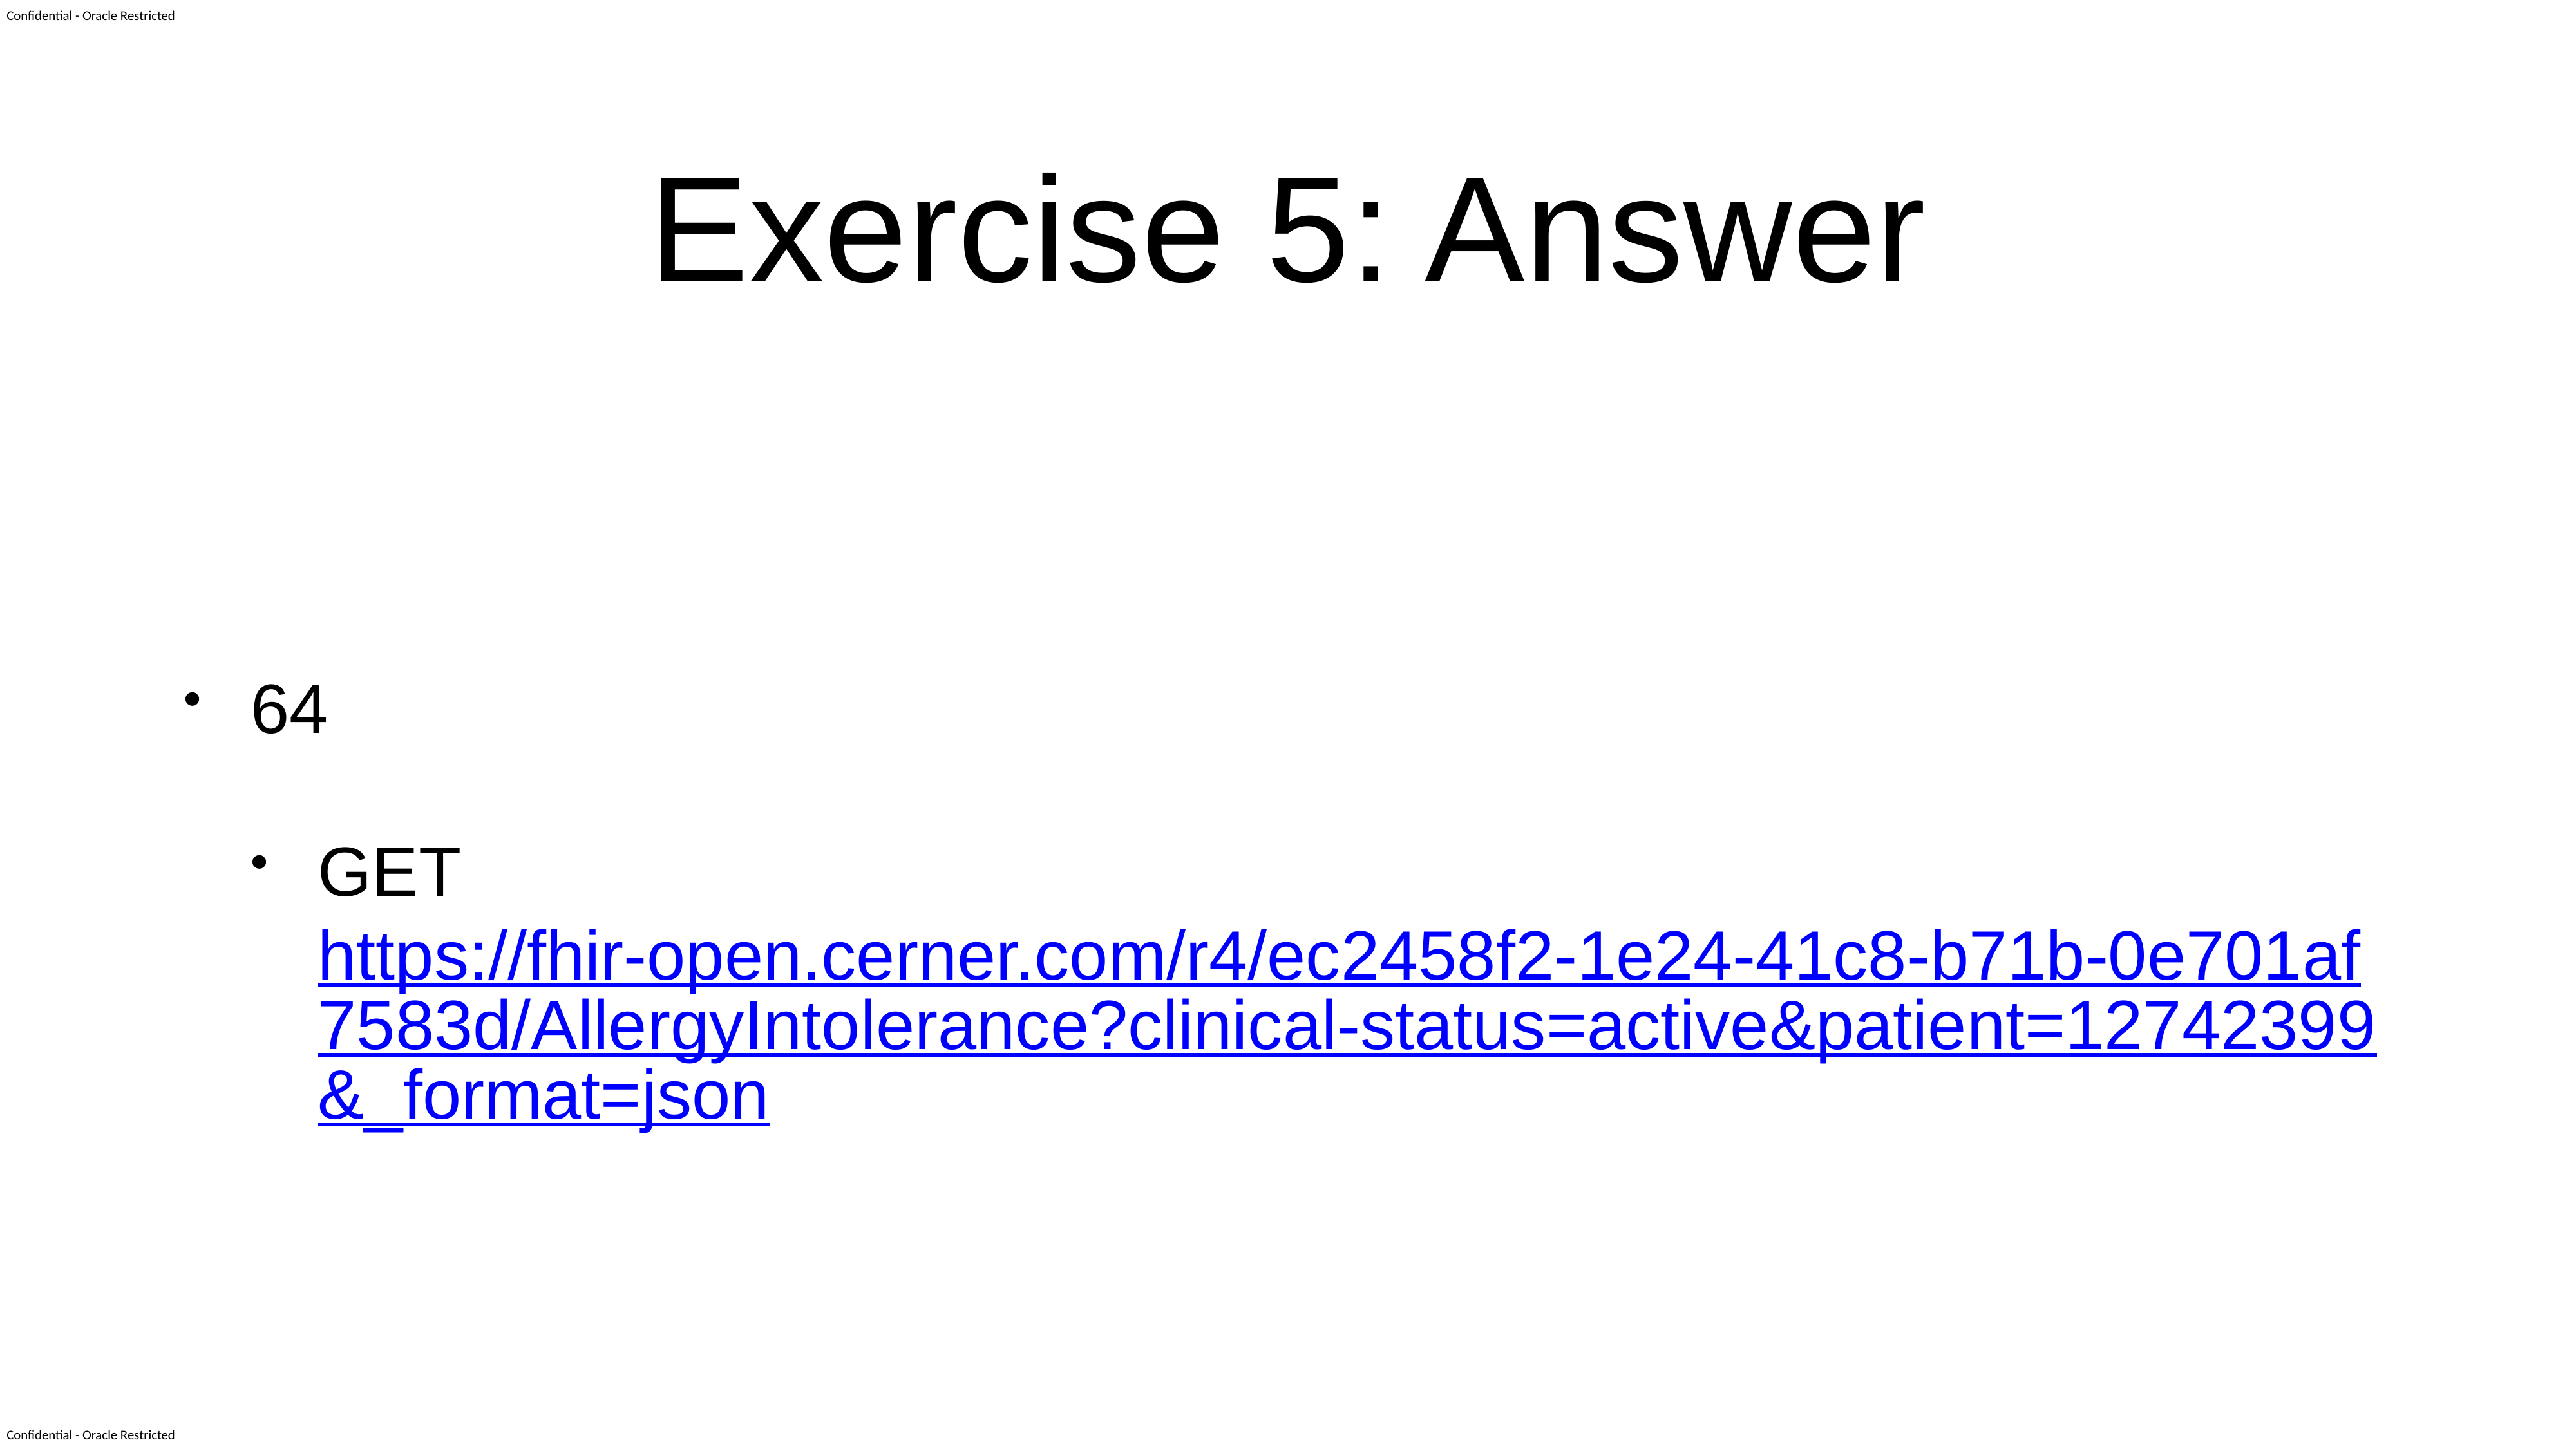

# Exercise 5: Answer
64
GET https://fhir-open.cerner.com/r4/ec2458f2-1e24-41c8-b71b-0e701af7583d/AllergyIntolerance?clinical-status=active&patient=12742399&_format=json